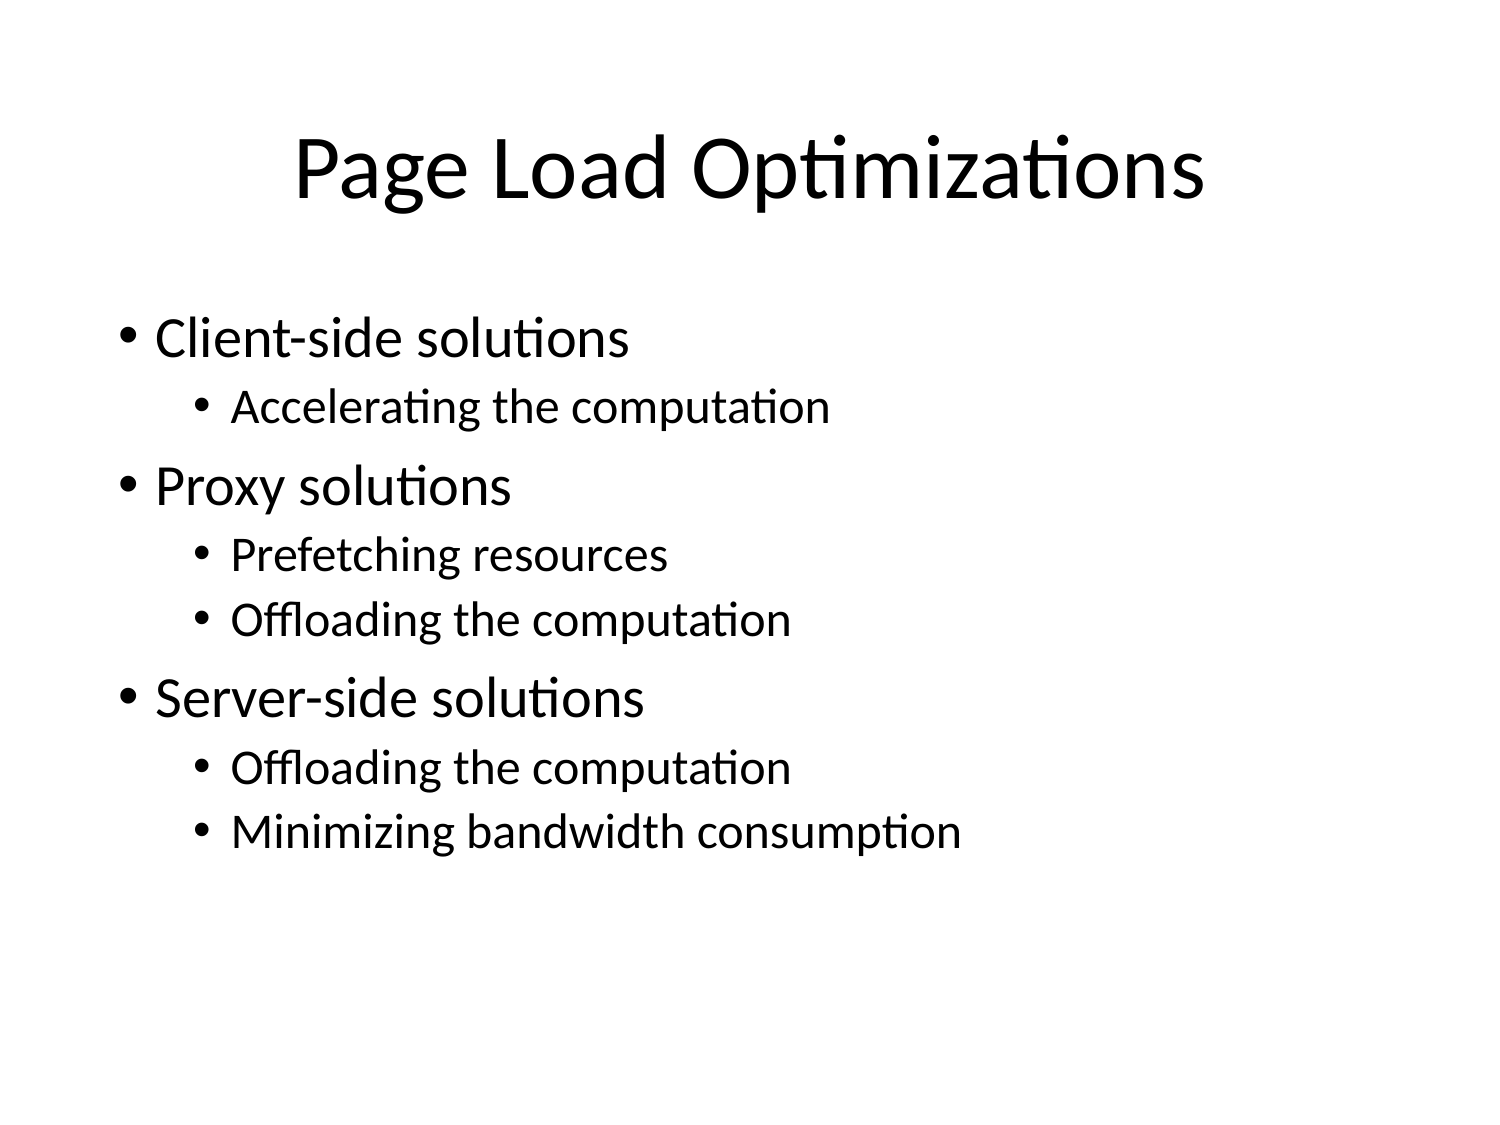

# Page Load Optimizations
Client-side solutions
Accelerating the computation
Proxy solutions
Prefetching resources
Offloading the computation
Server-side solutions
Offloading the computation
Minimizing bandwidth consumption